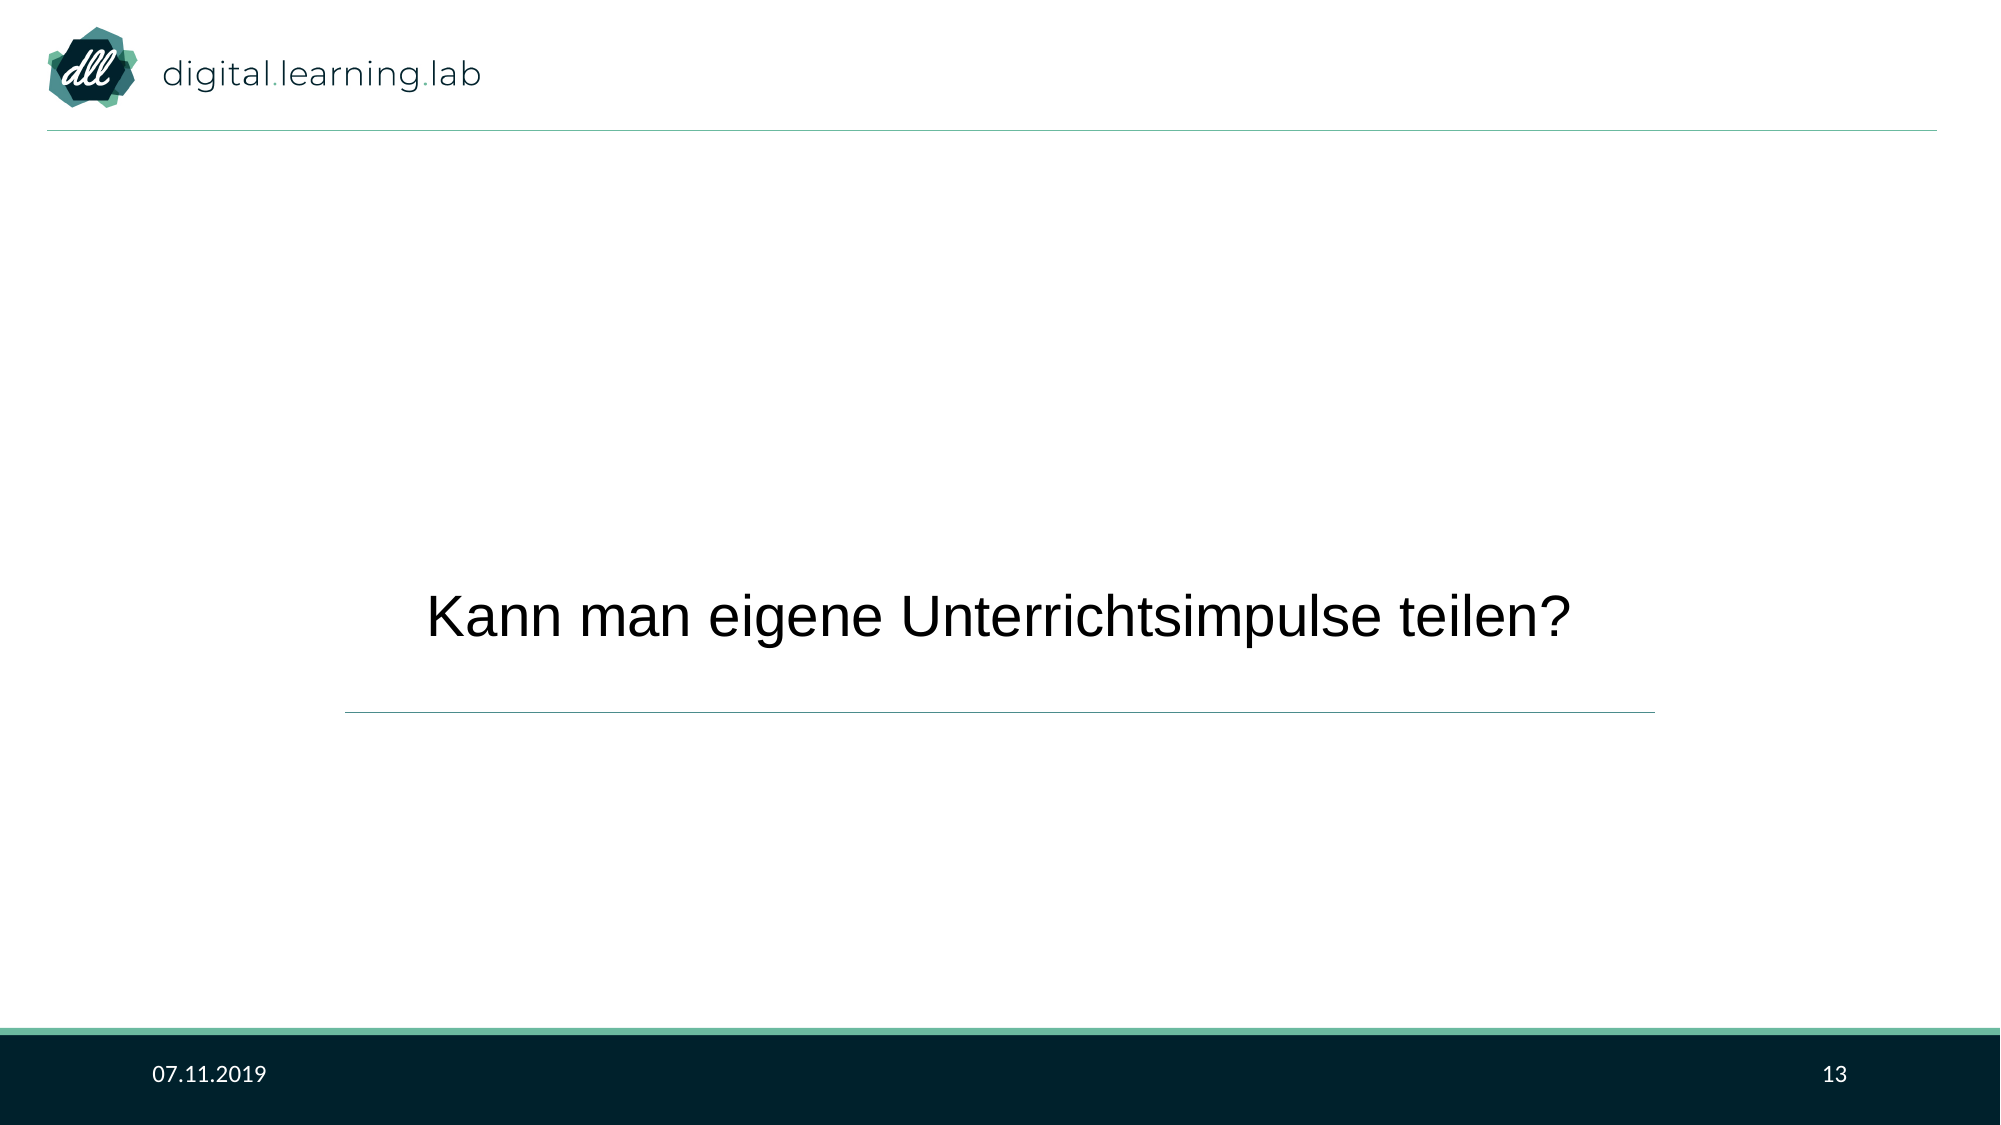

Kann man eigene Unterrichtsimpulse teilen?
07.11.2019
13